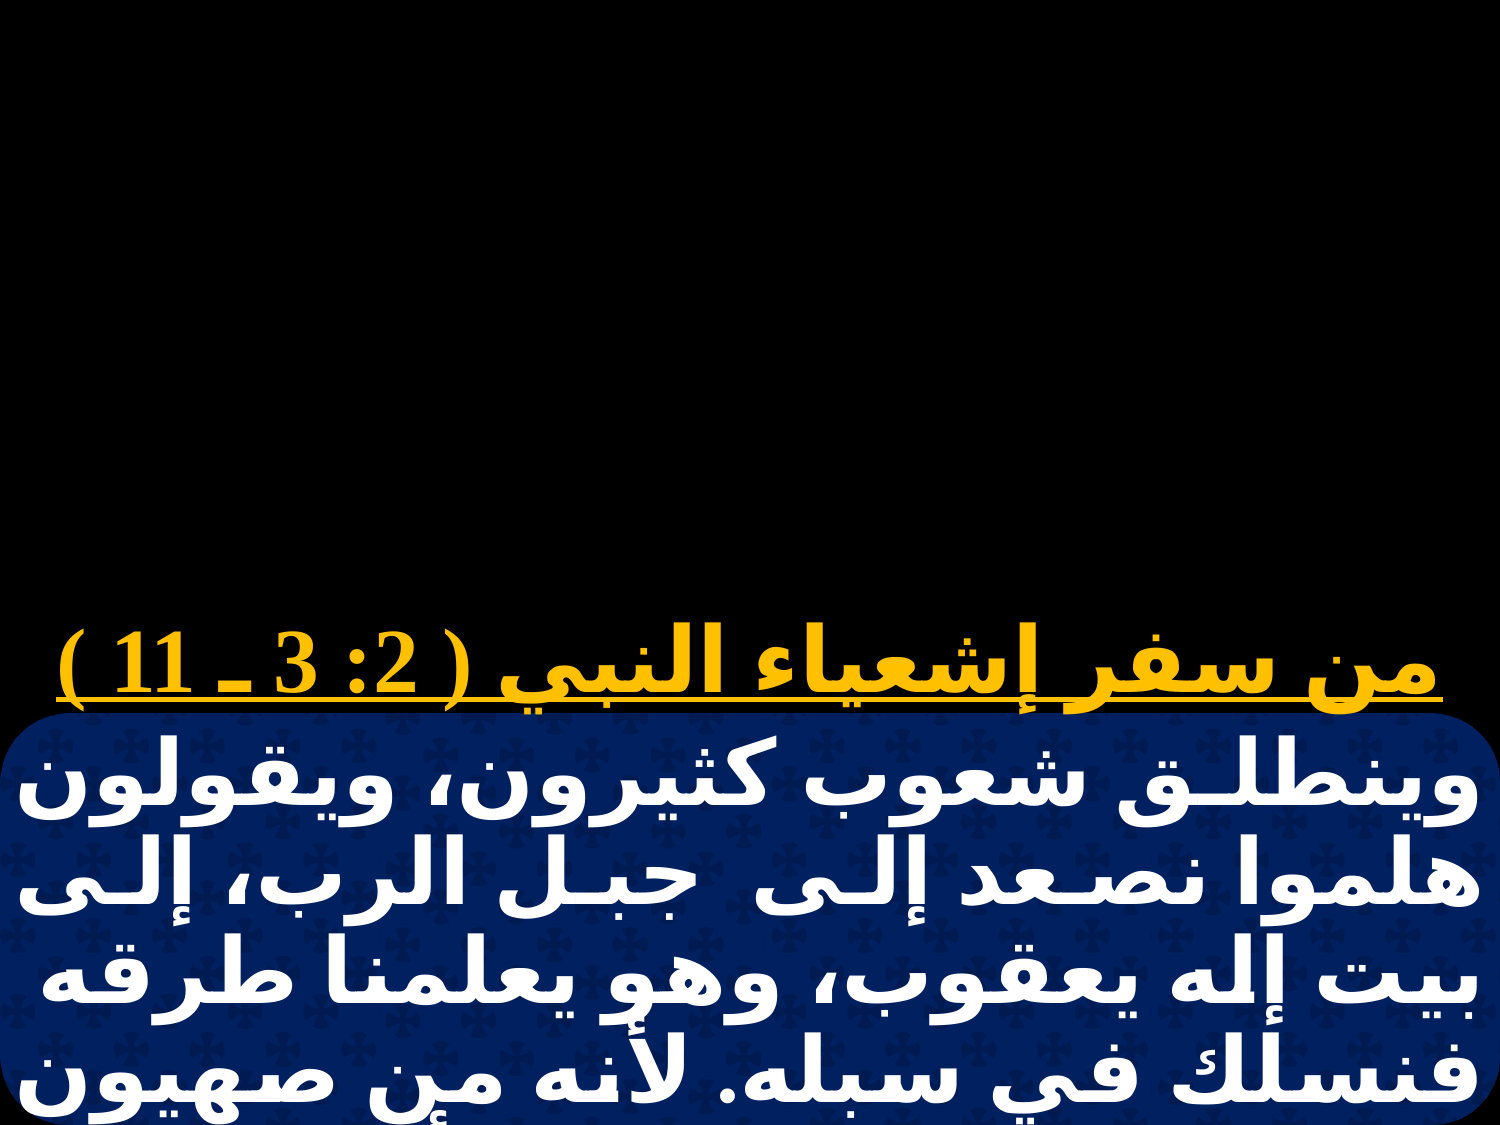

# نبوات 1 الاربعاء
من سفر إشعياء النبي ( 2: 3 ـ 11 )
وينطلق شعوب كثيرون، ويقولون هلموا نصعد إلى  جبل الرب، إلى بيت إله يعقوب، وهو يعلمنا طرقه  فنسلك في سبله. لأنه من صهيون تخرج الشريعة،  ومن أورشليم كلمة الرب. ويحكم بالعدل بين الأمم